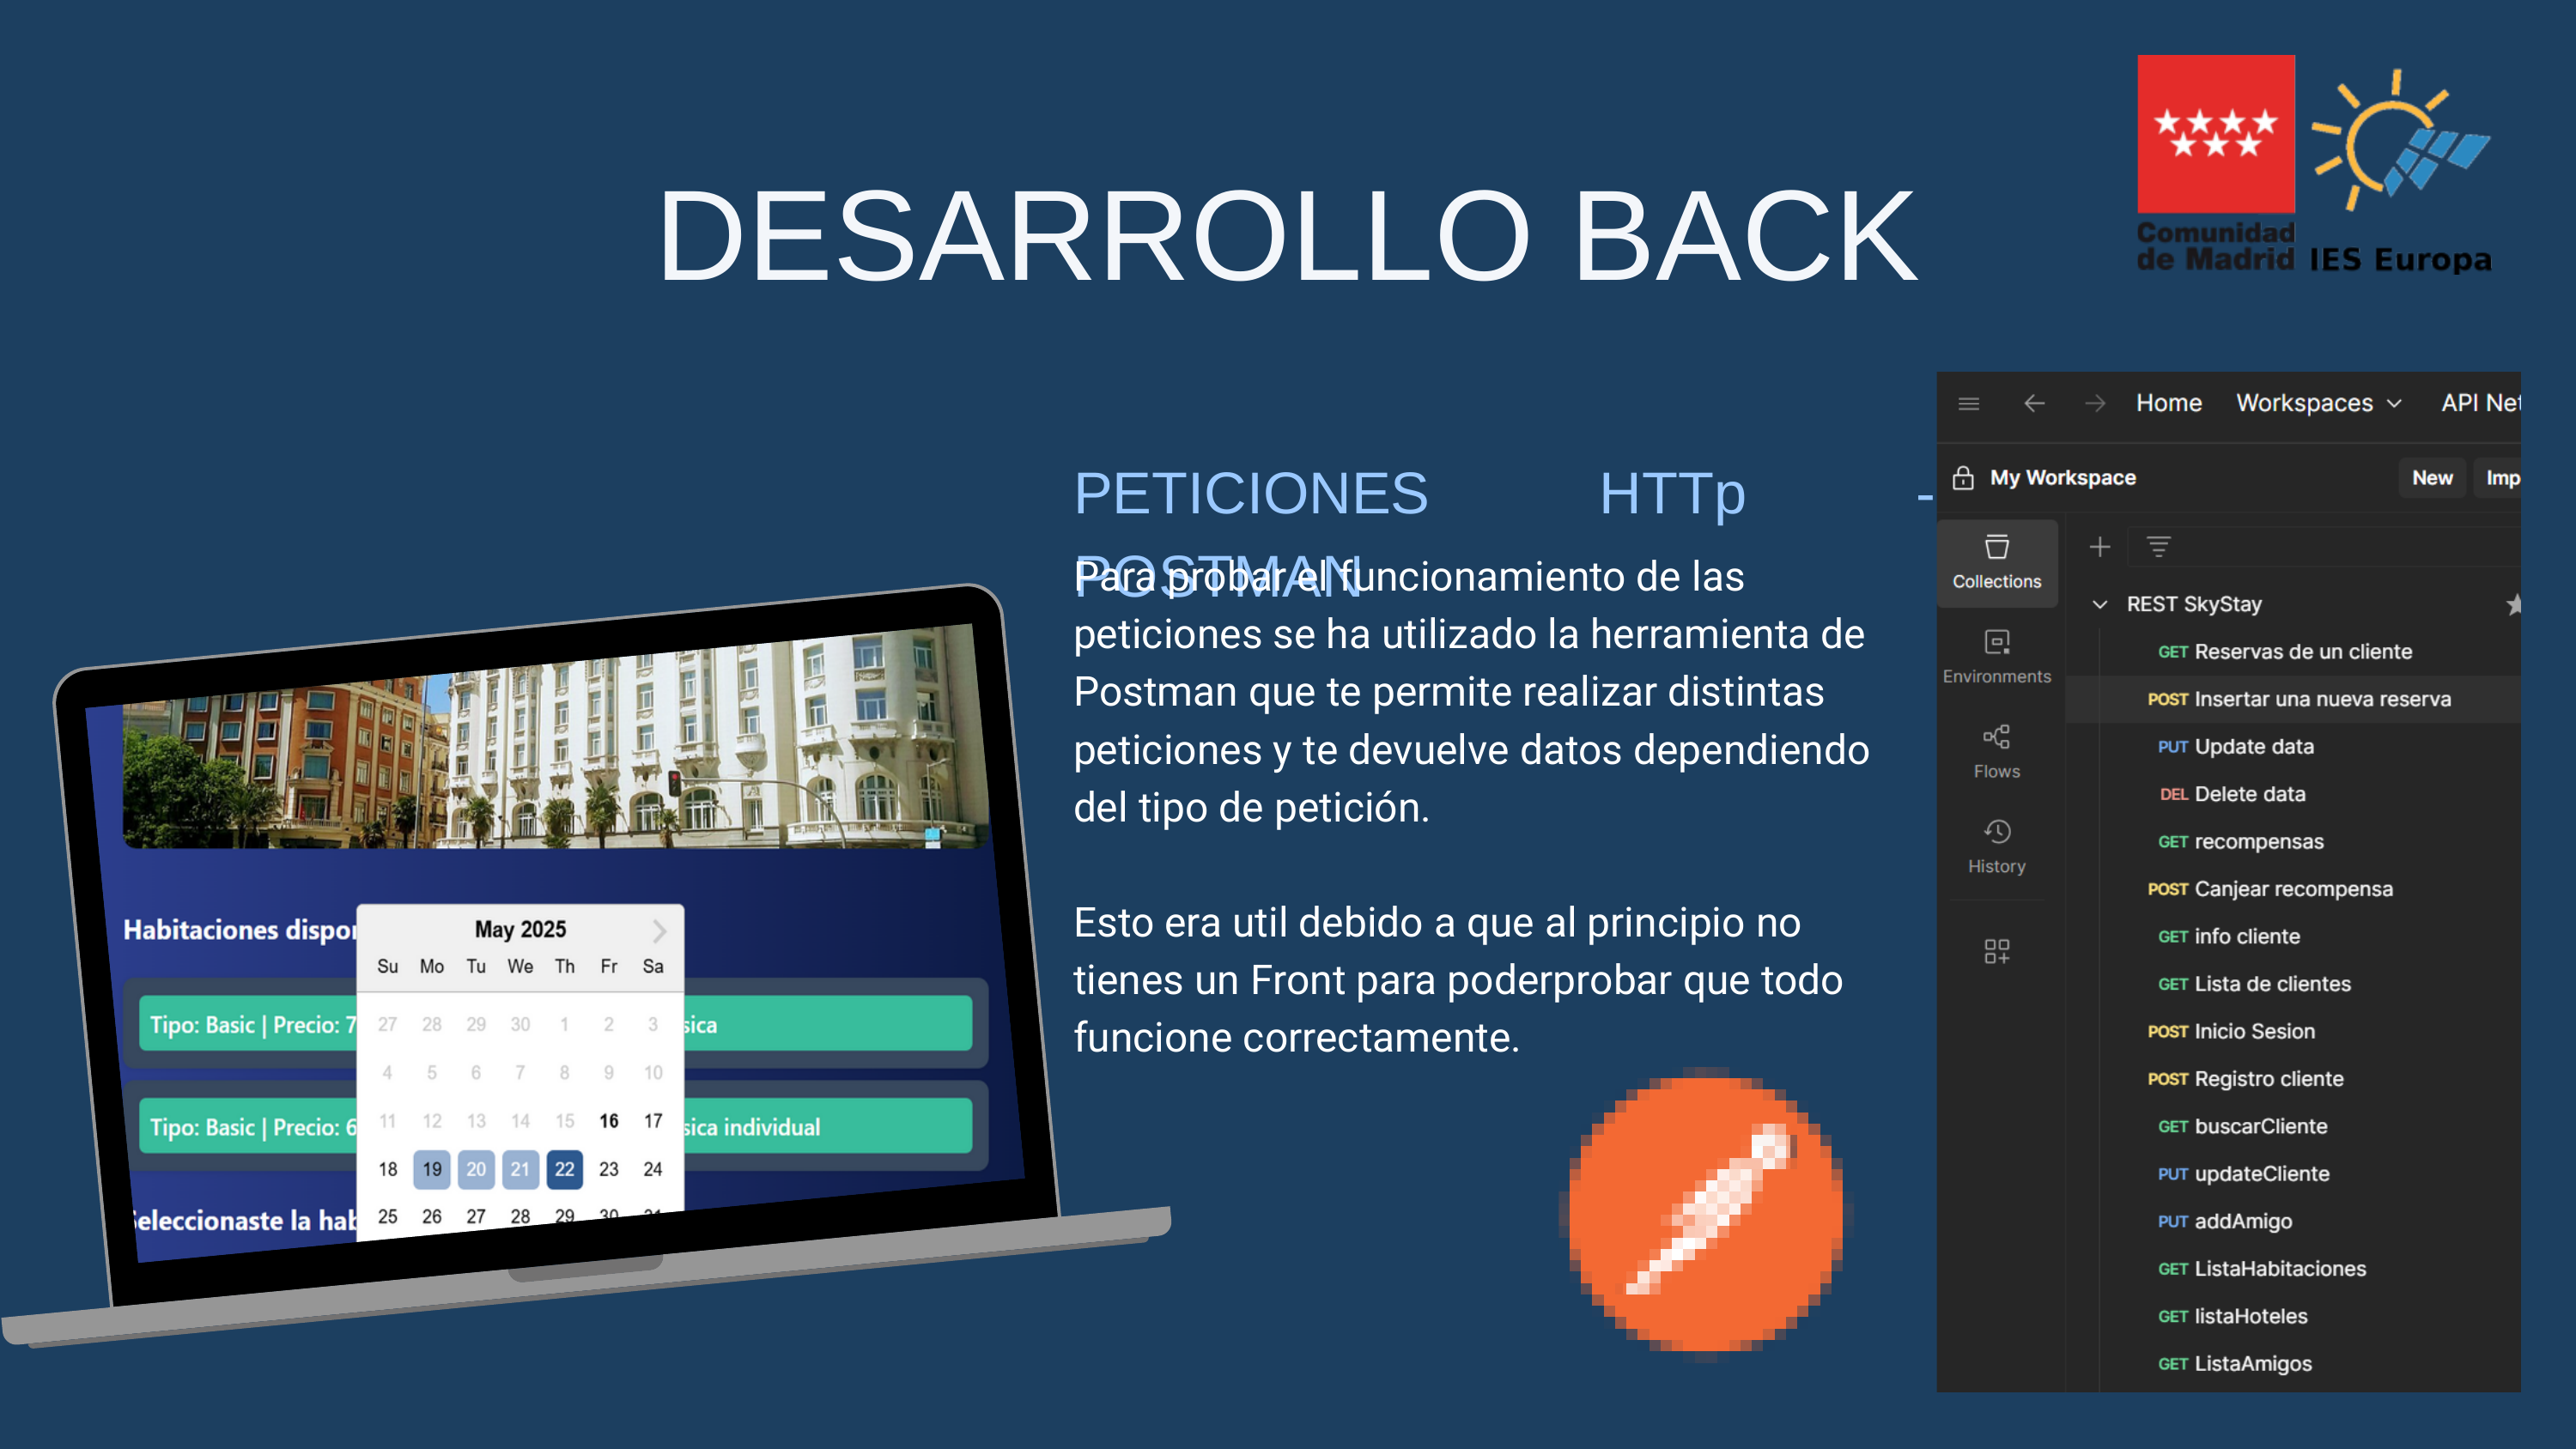

DESARROLLO BACK

PETICIONES HTTp - POSTMAN
Para probar el funcionamiento de las peticiones se ha utilizado la herramienta de Postman que te permite realizar distintas peticiones y te devuelve datos dependiendo del tipo de petición.

Esto era util debido a que al principio no tienes un Front para poderprobar que todo funcione correctamente.